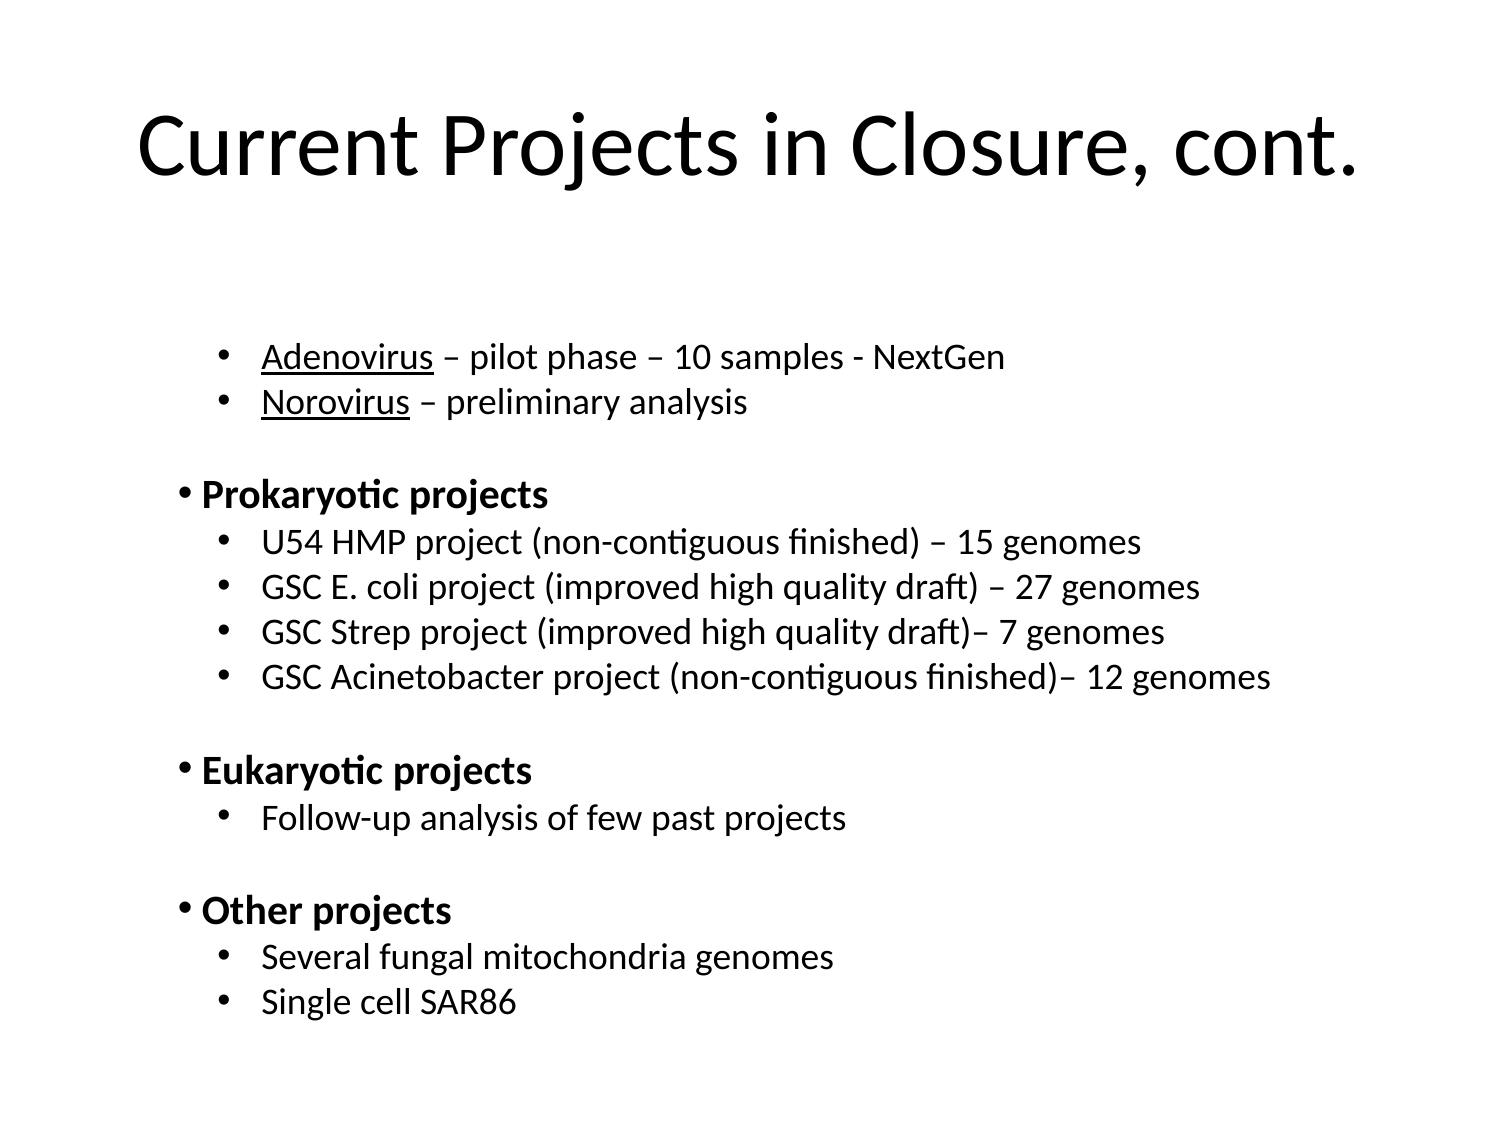

# Current Projects in Closure, cont.
 Adenovirus – pilot phase – 10 samples - NextGen
 Norovirus – preliminary analysis

 Prokaryotic projects
 U54 HMP project (non-contiguous finished) – 15 genomes
 GSC E. coli project (improved high quality draft) – 27 genomes
 GSC Strep project (improved high quality draft)– 7 genomes
 GSC Acinetobacter project (non-contiguous finished)– 12 genomes

 Eukaryotic projects
 Follow-up analysis of few past projects

 Other projects
 Several fungal mitochondria genomes
 Single cell SAR86